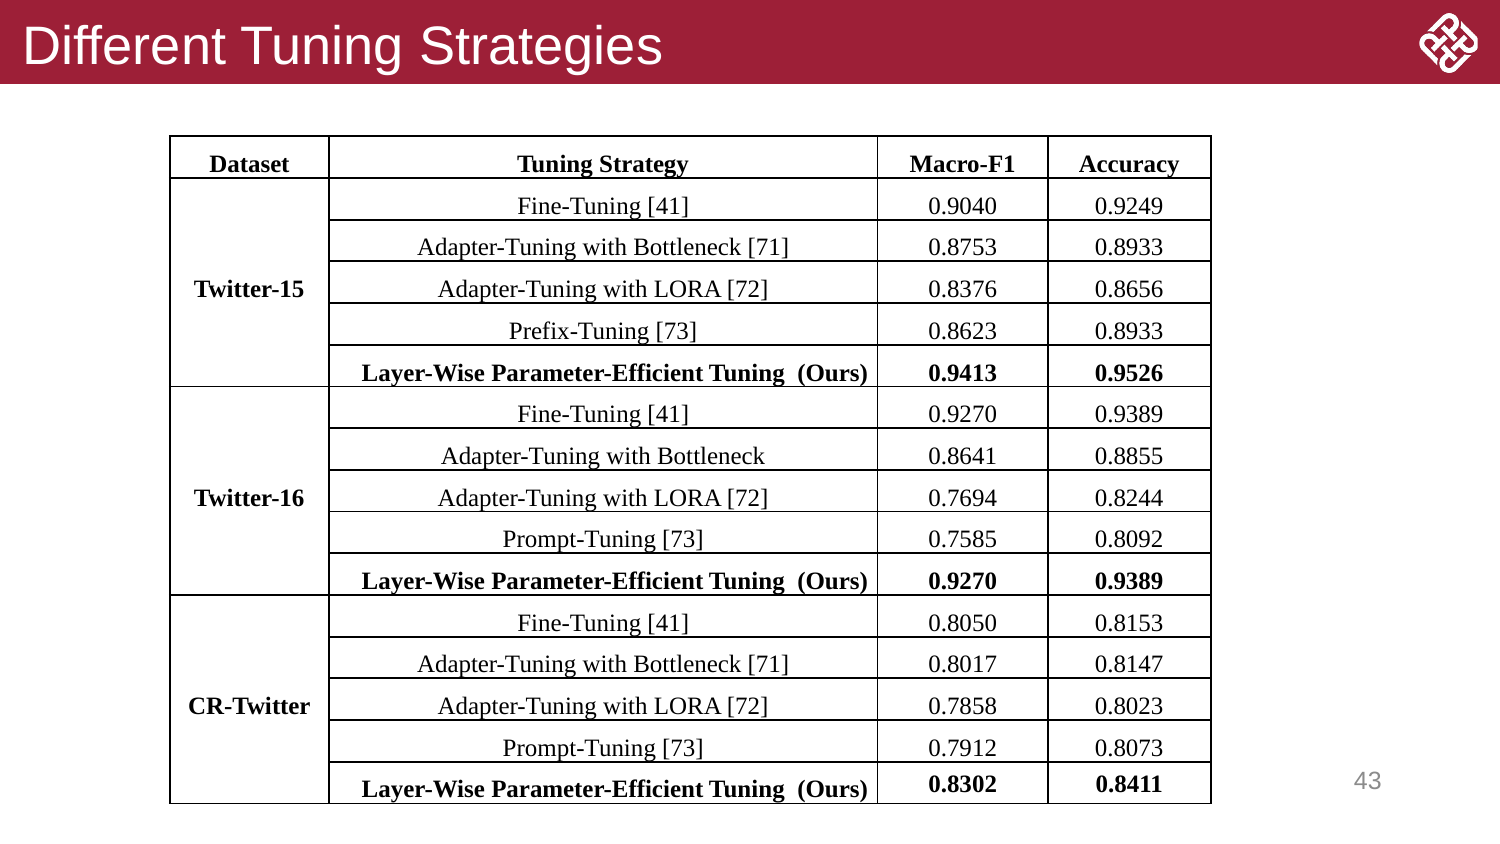

# Different Tuning Strategies
| Dataset | Tuning Strategy | Macro-F1 | Accuracy |
| --- | --- | --- | --- |
| Twitter-15 | Fine-Tuning [41] | 0.9040 | 0.9249 |
|  | Adapter-Tuning with Bottleneck [71] | 0.8753 | 0.8933 |
|  | Adapter-Tuning with LORA [72] | 0.8376 | 0.8656 |
|  | Prefix-Tuning [73] | 0.8623 | 0.8933 |
|  | Layer-Wise Parameter-Efficient Tuning (Ours) | 0.9413 | 0.9526 |
| Twitter-16 | Fine-Tuning [41] | 0.9270 | 0.9389 |
|  | Adapter-Tuning with Bottleneck | 0.8641 | 0.8855 |
|  | Adapter-Tuning with LORA [72] | 0.7694 | 0.8244 |
|  | Prompt-Tuning [73] | 0.7585 | 0.8092 |
|  | Layer-Wise Parameter-Efficient Tuning (Ours) | 0.9270 | 0.9389 |
| CR-Twitter | Fine-Tuning [41] | 0.8050 | 0.8153 |
|  | Adapter-Tuning with Bottleneck [71] | 0.8017 | 0.8147 |
|  | Adapter-Tuning with LORA [72] | 0.7858 | 0.8023 |
|  | Prompt-Tuning [73] | 0.7912 | 0.8073 |
|  | Layer-Wise Parameter-Efficient Tuning (Ours) | 0.8302 | 0.8411 |
43